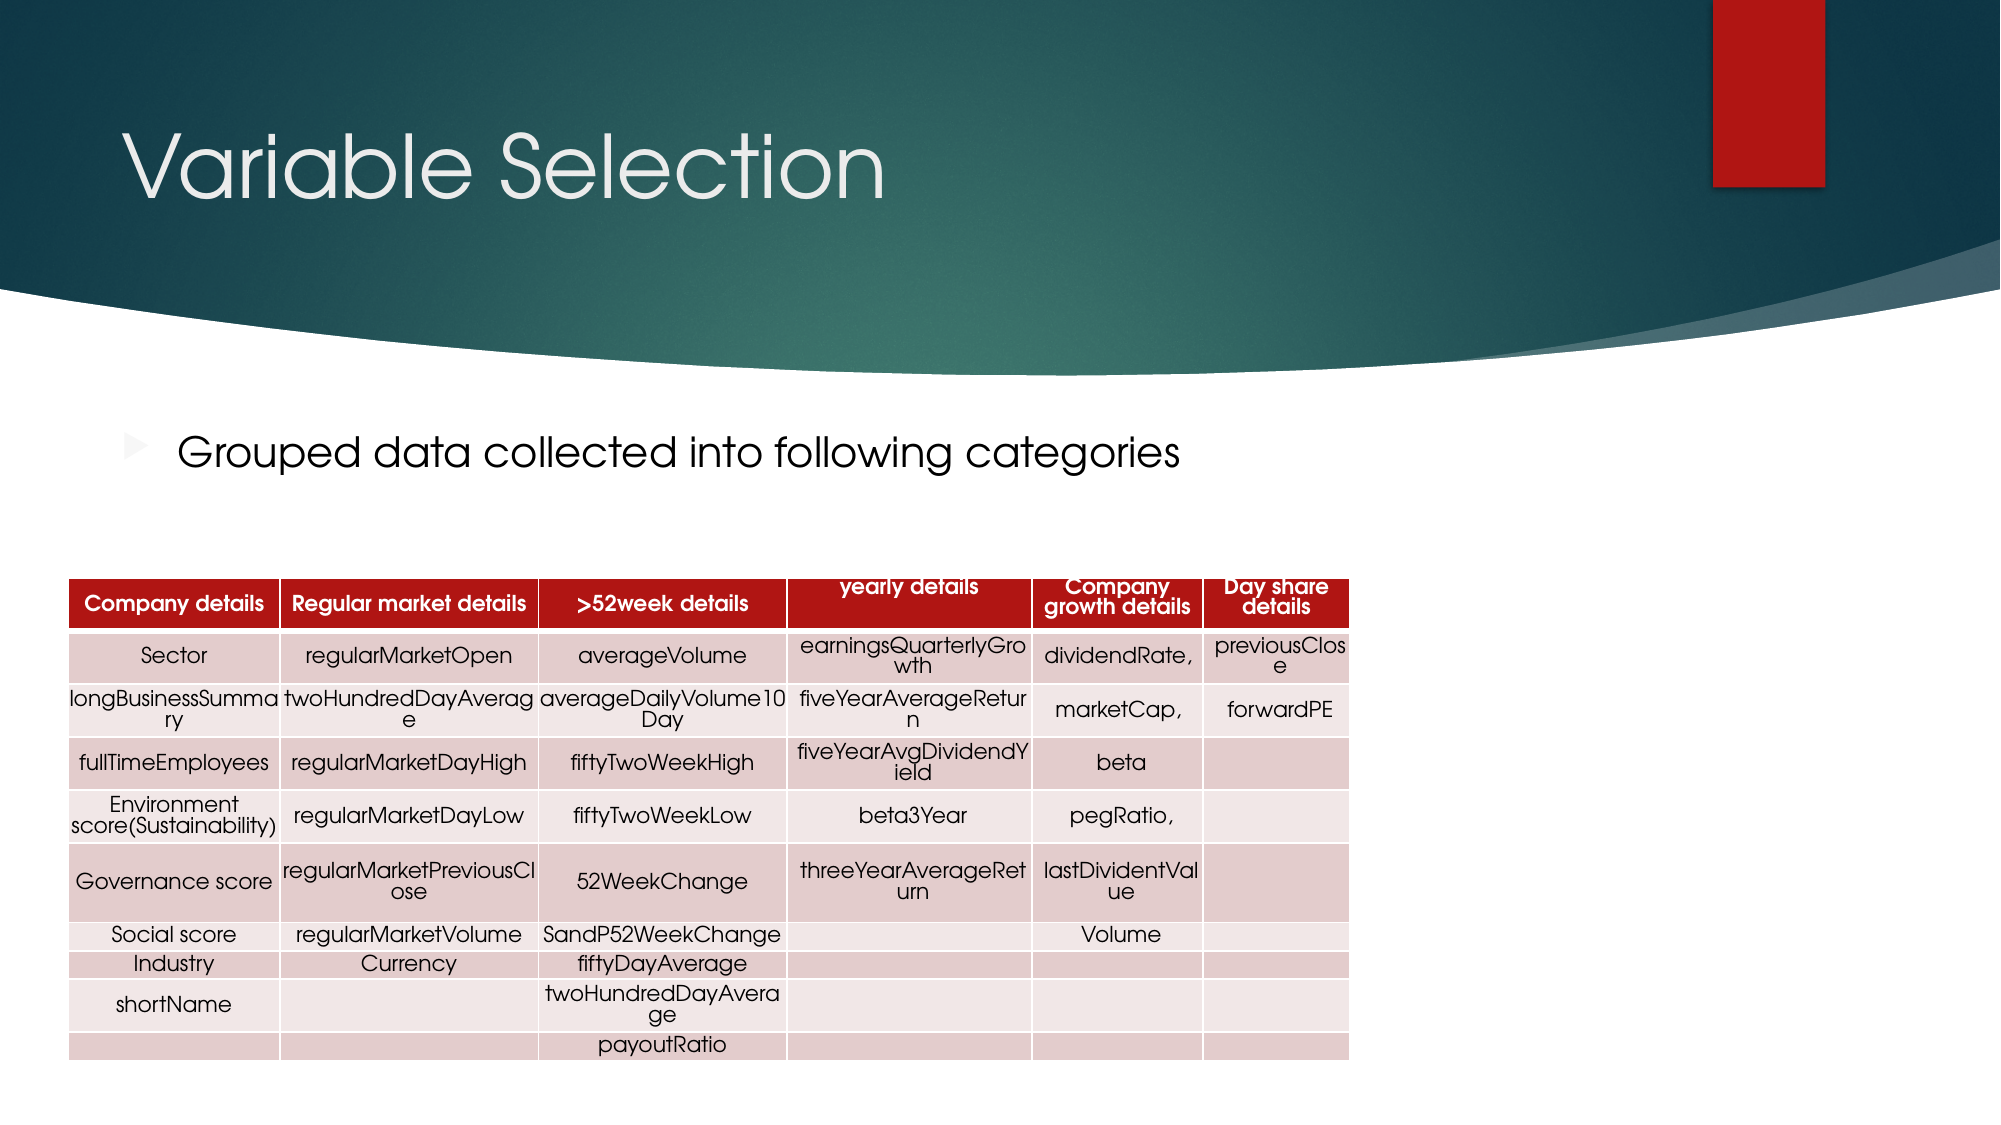

# Variable Selection

Grouped data collected into following categories

| Company details | Regular market details | >52week details | yearly details | Company growth details | Day share details |
| --- | --- | --- | --- | --- | --- |
| Sector | regularMarketOpen | averageVolume | earningsQuarterlyGrowth | dividendRate, | previousClose |
| longBusinessSummary | twoHundredDayAverage | averageDailyVolume10Day | fiveYearAverageReturn | marketCap, | forwardPE |
| fullTimeEmployees | regularMarketDayHigh | fiftyTwoWeekHigh | fiveYearAvgDividendYield | beta |  |
| Environment score(Sustainability) | regularMarketDayLow | fiftyTwoWeekLow | beta3Year | pegRatio, |  |
| Governance score | regularMarketPreviousClose | 52WeekChange | threeYearAverageReturn | lastDividentValue |  |
| Social score | regularMarketVolume | SandP52WeekChange |  | Volume |  |
| Industry | Currency | fiftyDayAverage |  |  |  |
| shortName |  | twoHundredDayAverage |  |  |  |
|  |  | payoutRatio |  |  |  |